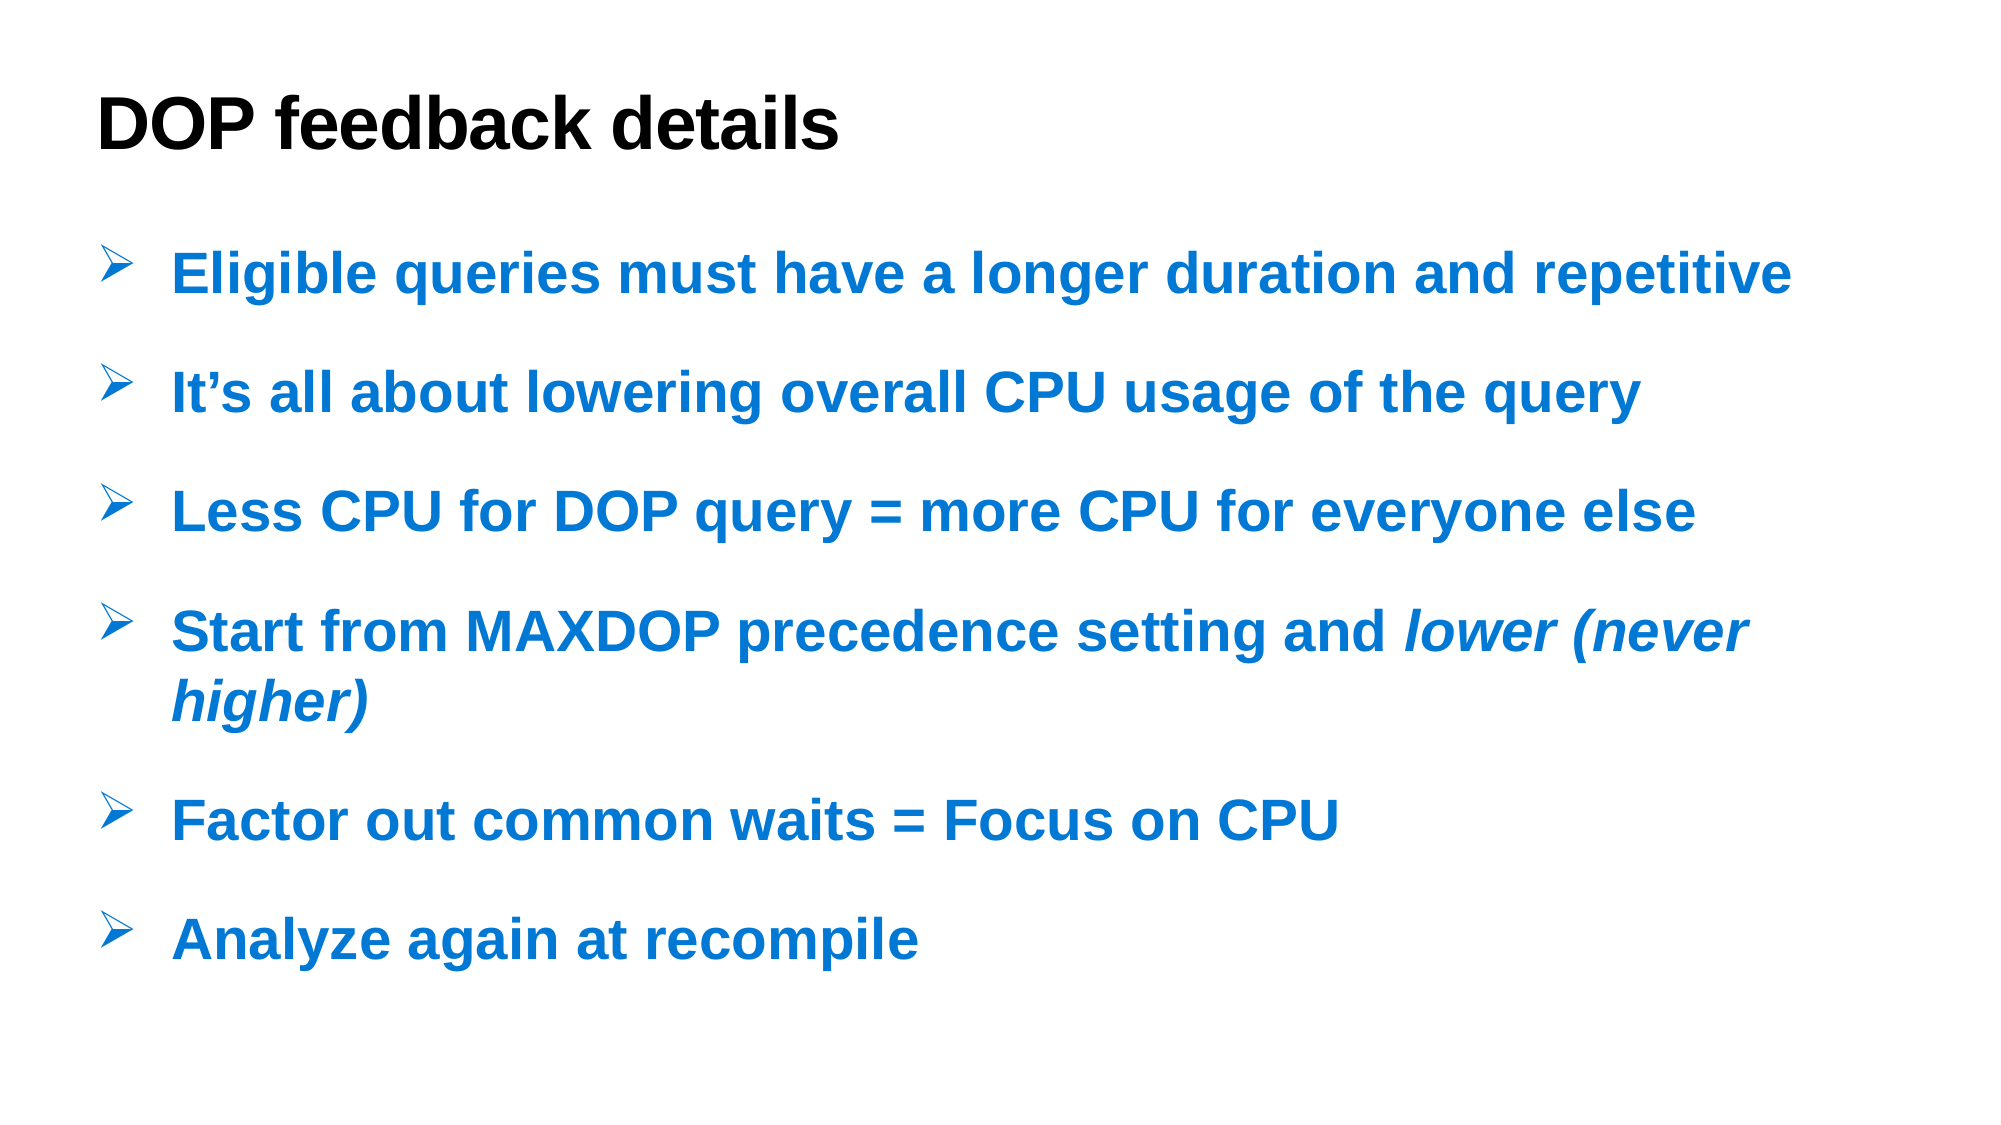

# DOP feedback details
Eligible queries must have a longer duration and repetitive
It’s all about lowering overall CPU usage of the query
Less CPU for DOP query = more CPU for everyone else
Start from MAXDOP precedence setting and lower (never higher)
Factor out common waits = Focus on CPU
Analyze again at recompile